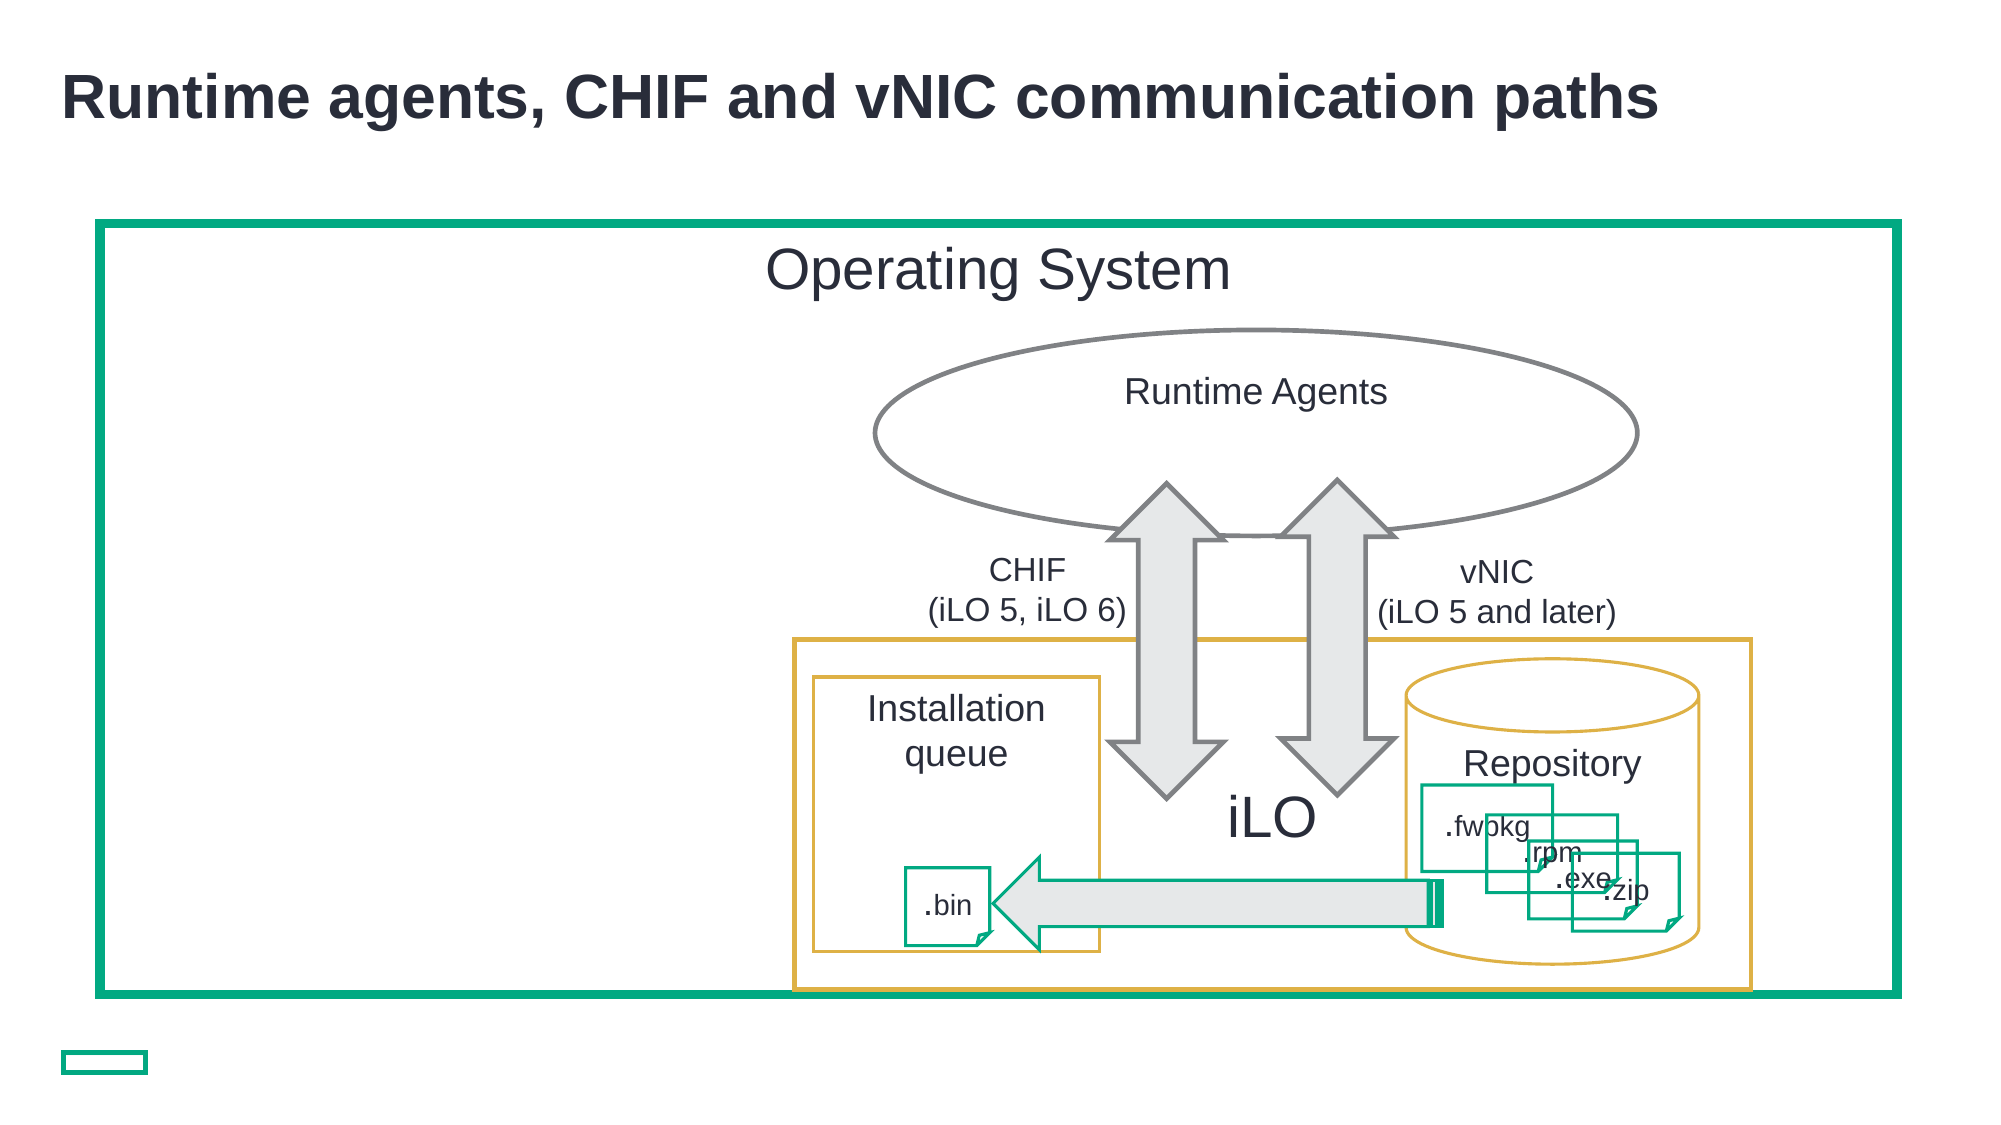

# Runtime agents, CHIF and vNIC communication paths
Operating System
Runtime Agents

CHIF
(iLO 5, iLO 6)
vNIC
(iLO 5 and later)
iLO
Repository
Installation queue
.fwpkg
.rpm
.exe
.zip

.bin